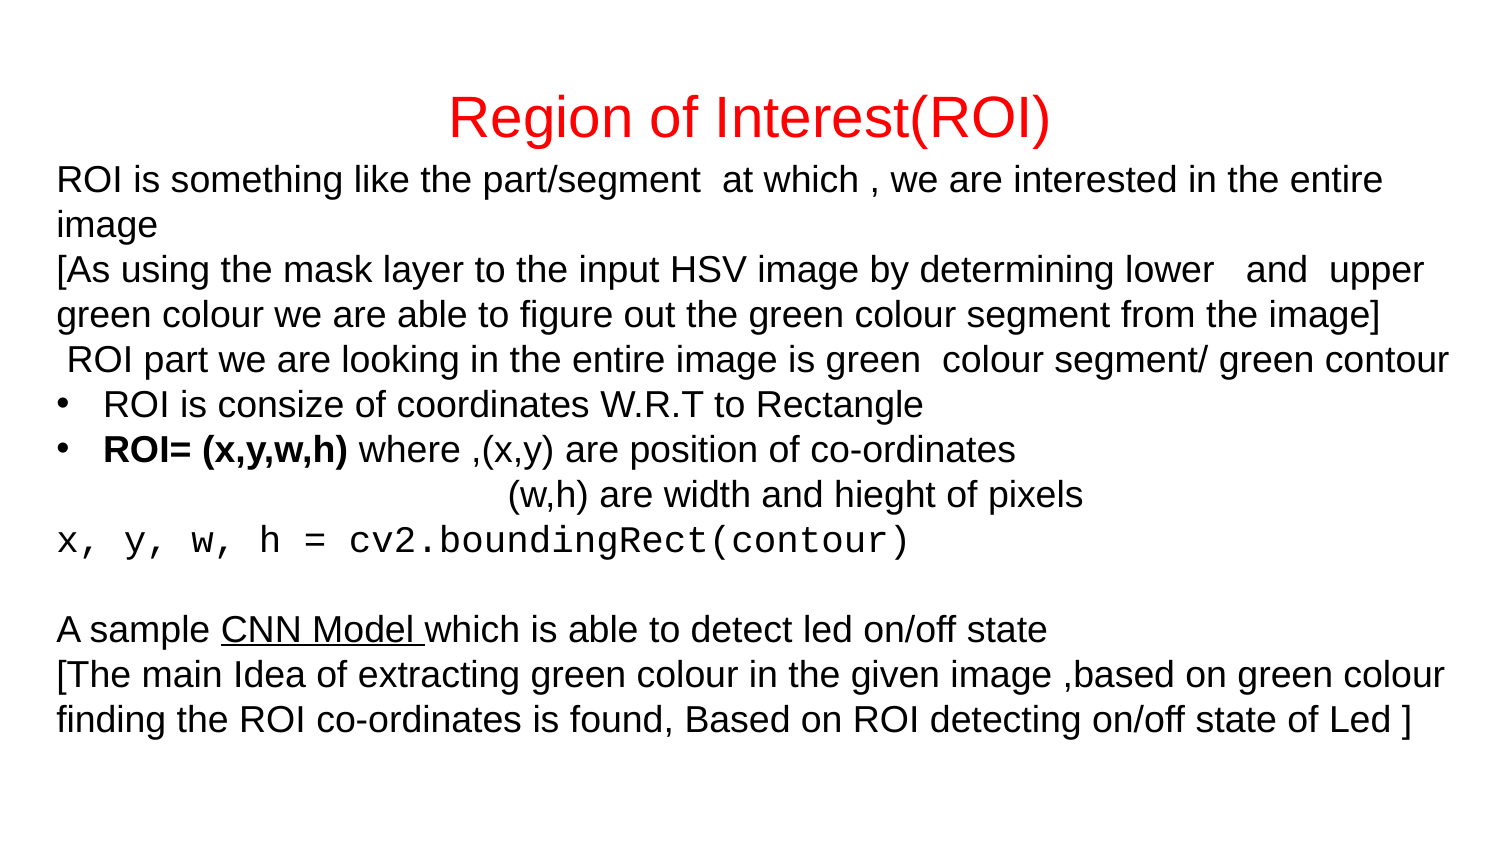

# Region of Interest(ROI)
ROI is something like the part/segment  at which , we are interested in the entire image
[As using the mask layer to the input HSV image by determining lower   and  upper green colour we are able to figure out the green colour segment from the image]
 ROI part we are looking in the entire image is green  colour segment/ green contour
ROI is consize of coordinates W.R.T to Rectangle
ROI= (x,y,w,h) where ,(x,y) are position of co-ordinates
                                           (w,h) are width and hieght of pixels
x, y, w, h = cv2.boundingRect(contour)

A sample CNN Model which is able to detect led on/off state
[The main Idea of extracting green colour in the given image ,based on green colour finding the ROI co-ordinates is found, Based on ROI detecting on/off state of Led ]